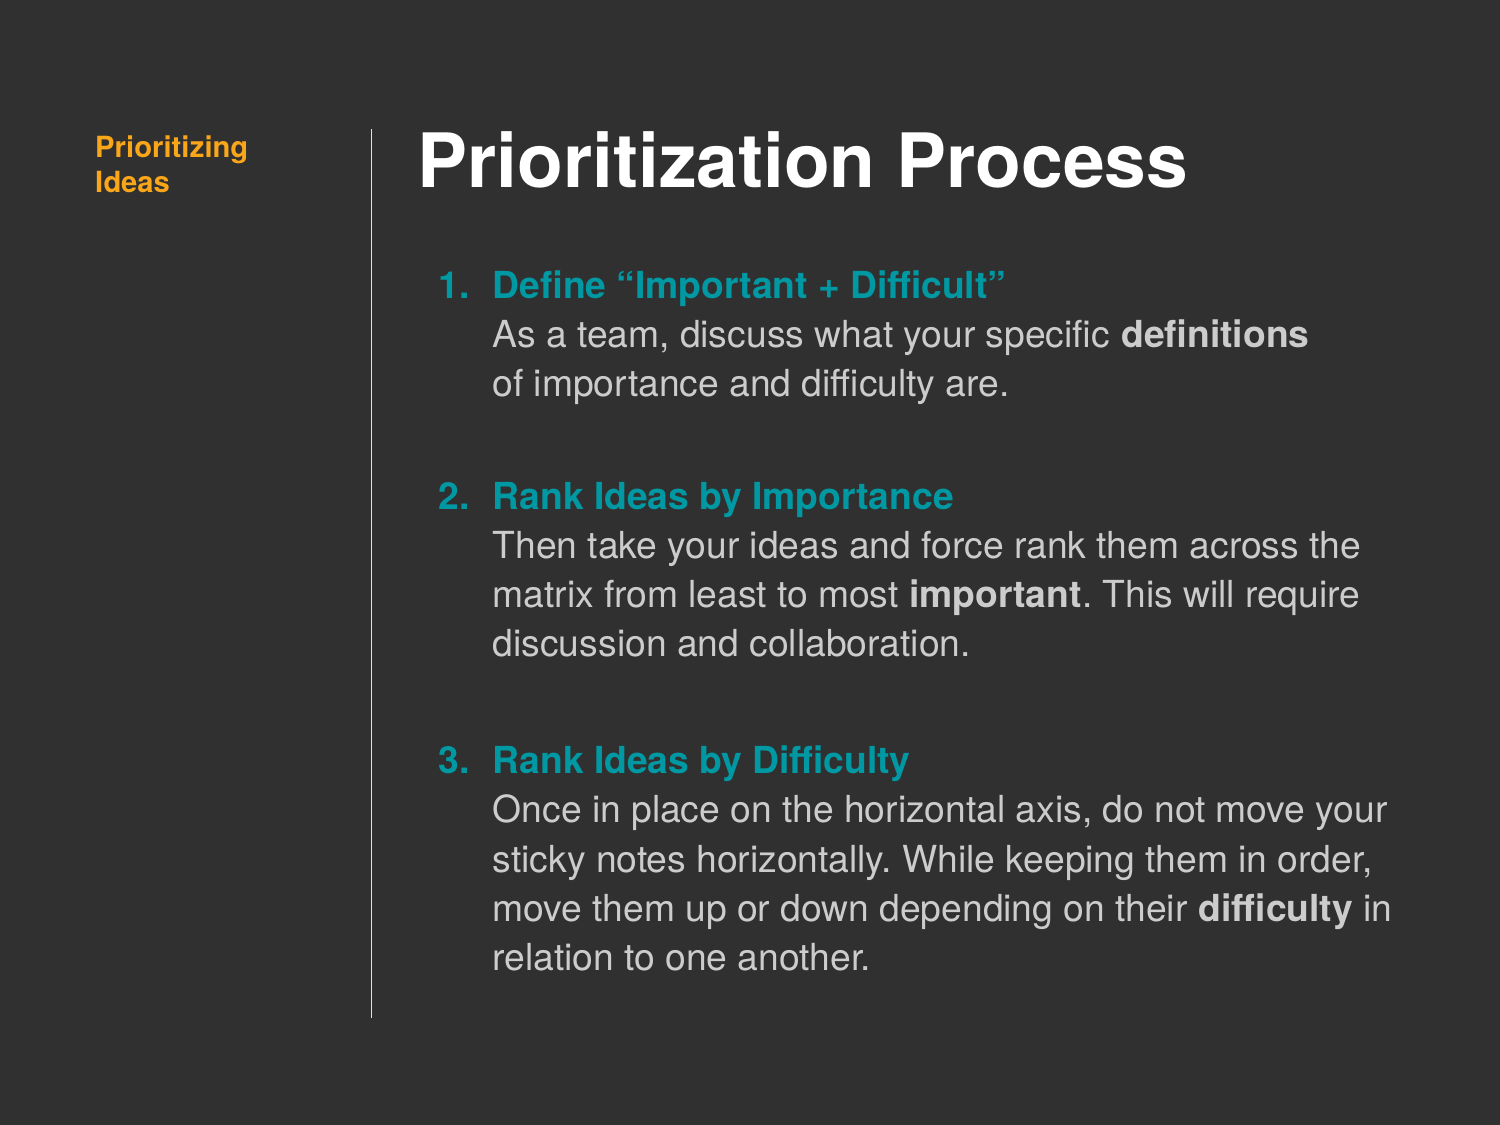

Prioritization Process
Prioritizing
Ideas

Define “Important + Difficult”
As a team, discuss what your specific definitions
of importance and difficulty are.
Rank Ideas by Importance
Then take your ideas and force rank them across the matrix from least to most important. This will require discussion and collaboration.
Rank Ideas by Difficulty
Once in place on the horizontal axis, do not move your sticky notes horizontally. While keeping them in order, move them up or down depending on their difficulty in relation to one another.